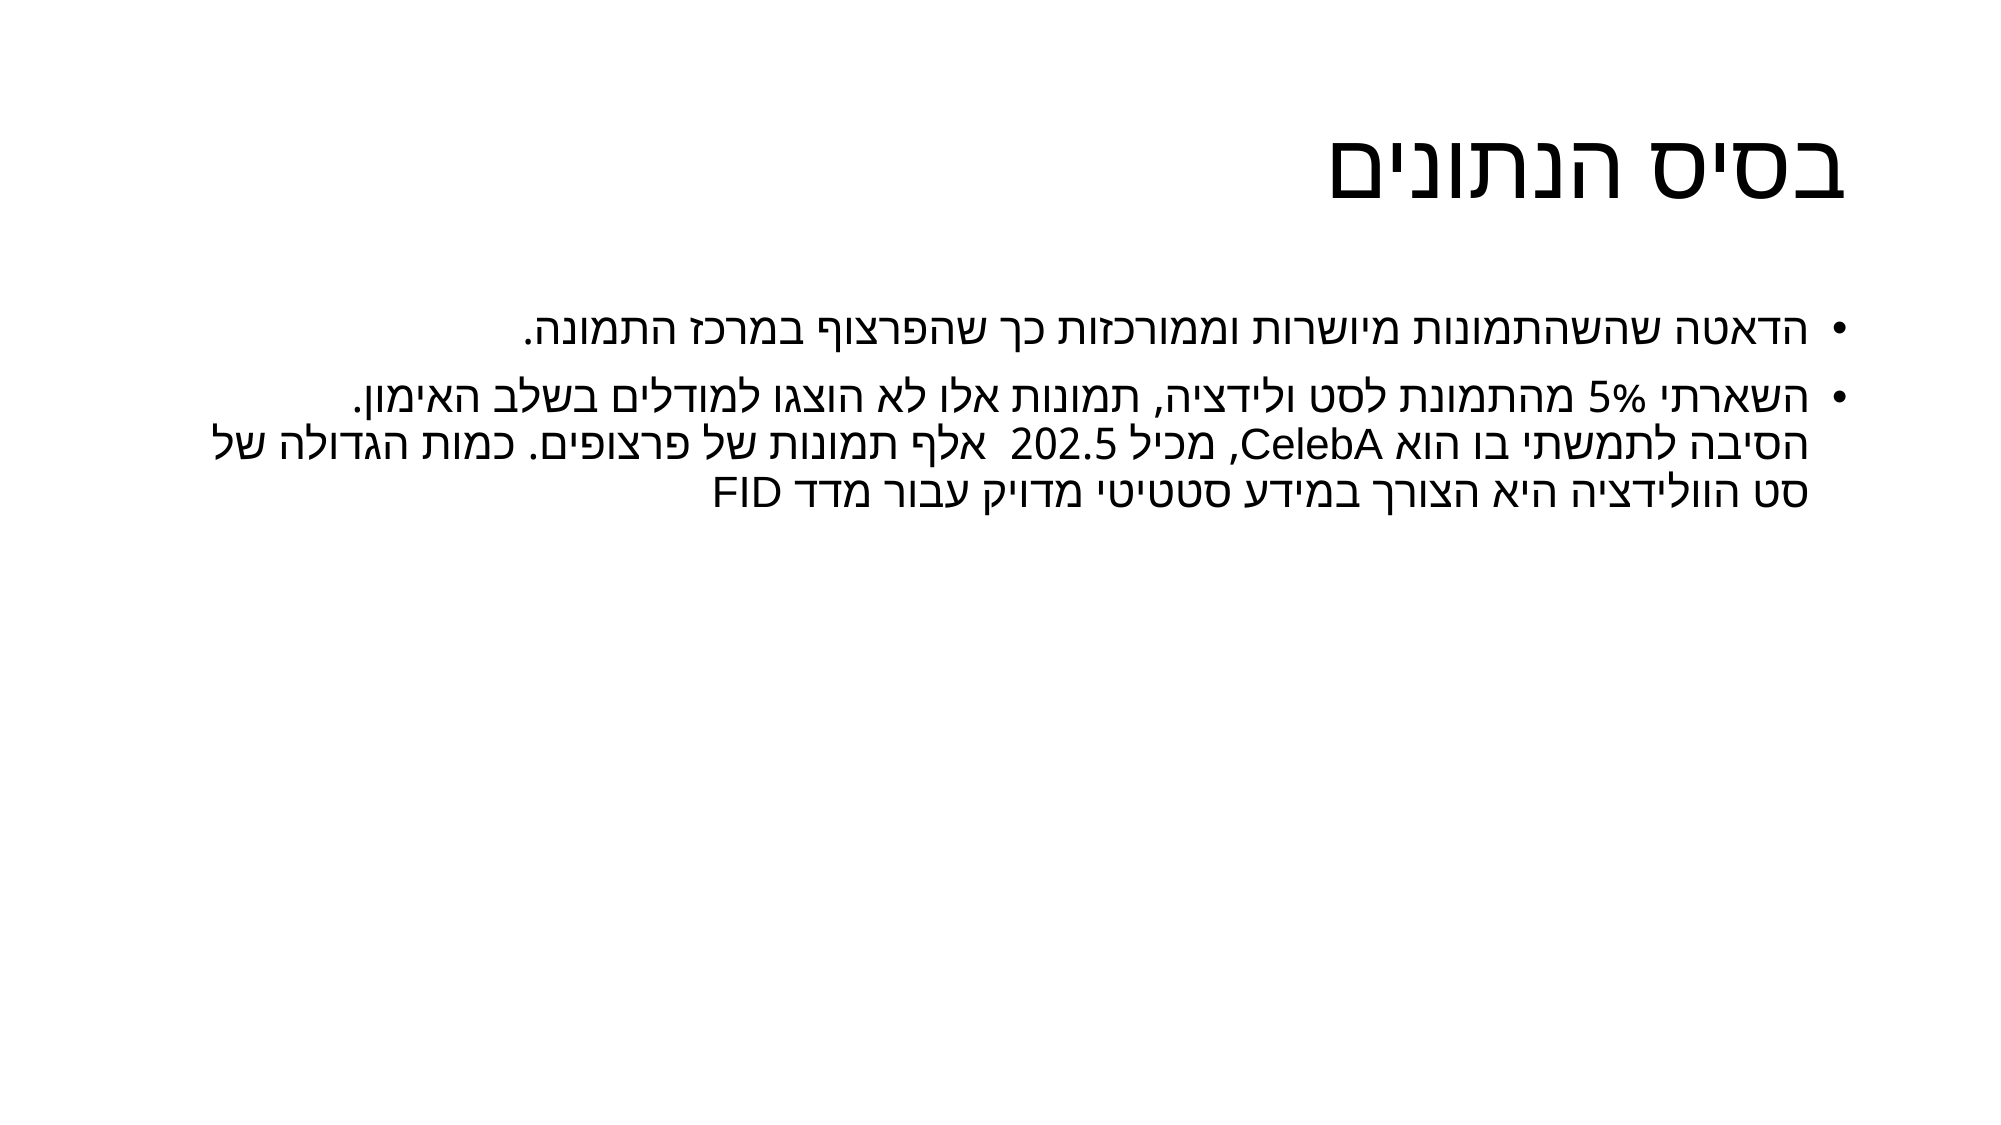

# בסיס הנתונים
הדאטה שהשהתמונות מיושרות וממורכזות כך שהפרצוף במרכז התמונה.
השארתי 5% מהתמונת לסט ולידציה, תמונות אלו לא הוצגו למודלים בשלב האימון.
הסיבה לתמשתי בו הוא CelebA, מכיל 202.5  אלף תמונות של פרצופים. כמות הגדולה של סט הוולידציה היא הצורך במידע סטטיטי מדויק עבור מדד FID